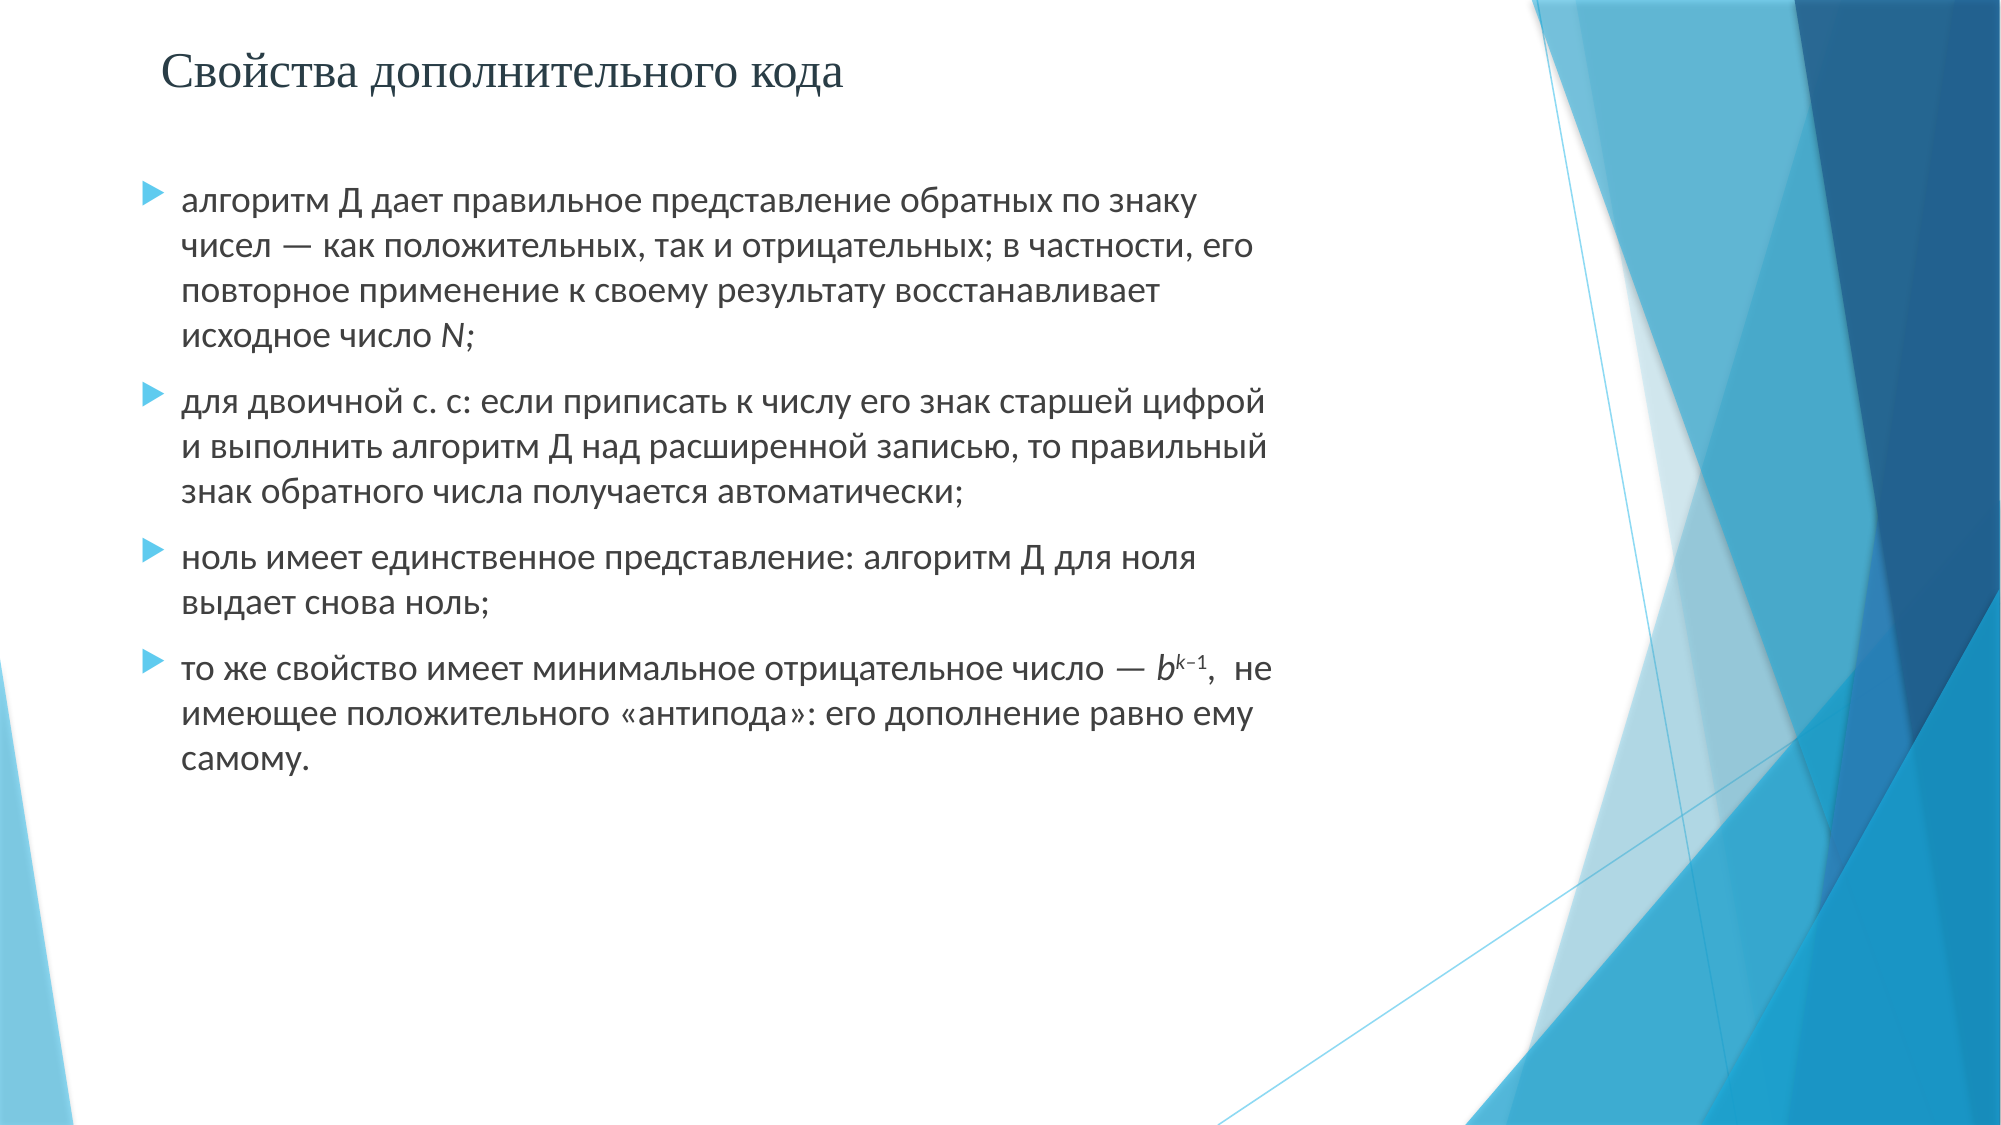

# Свойства дополнительного кода
алгоритм Д дает правильное представление обратных по знаку чисел — как положительных, так и отрицательных; в частности, его повторное применение к своему результату восстанавливает исходное число N;
для двоичной с. с: если приписать к числу его знак старшей цифрой и выполнить алгоритм Д над расширенной записью, то правильный знак обратного числа получается автоматически;
ноль имеет единственное представление: алгоритм Д для ноля выдает снова ноль;
то же свойство имеет минимальное отрицательное число — bk–1,  не имеющее положительного «антипода»: его дополнение равно ему самому.